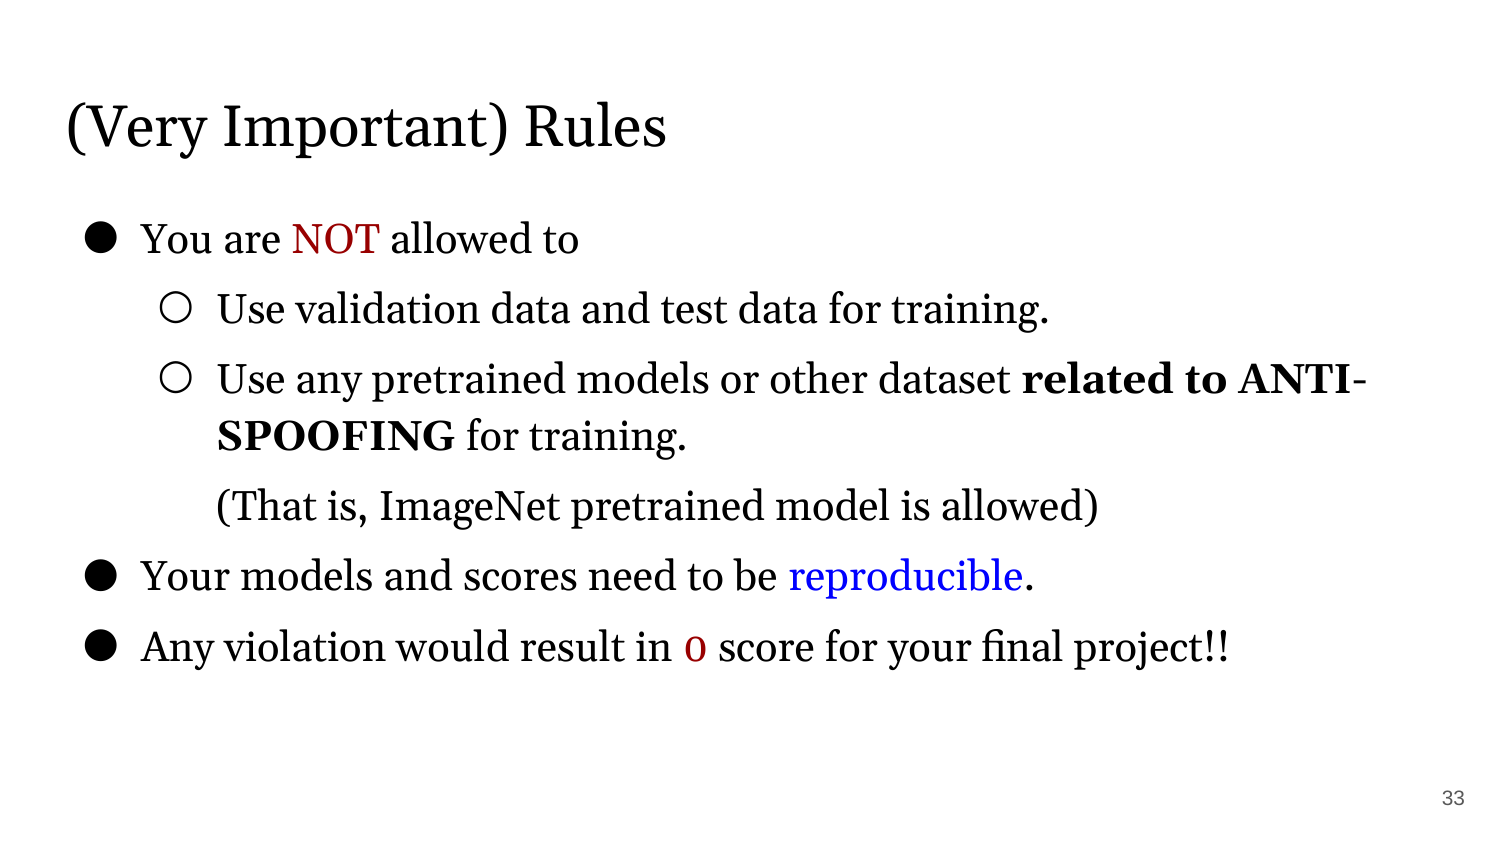

# (Very Important) Rules
You are NOT allowed to
Use validation data and test data for training.
Use any pretrained models or other dataset related to ANTI-SPOOFING for training.
(That is, ImageNet pretrained model is allowed)
Your models and scores need to be reproducible.
Any violation would result in 0 score for your final project!!
33